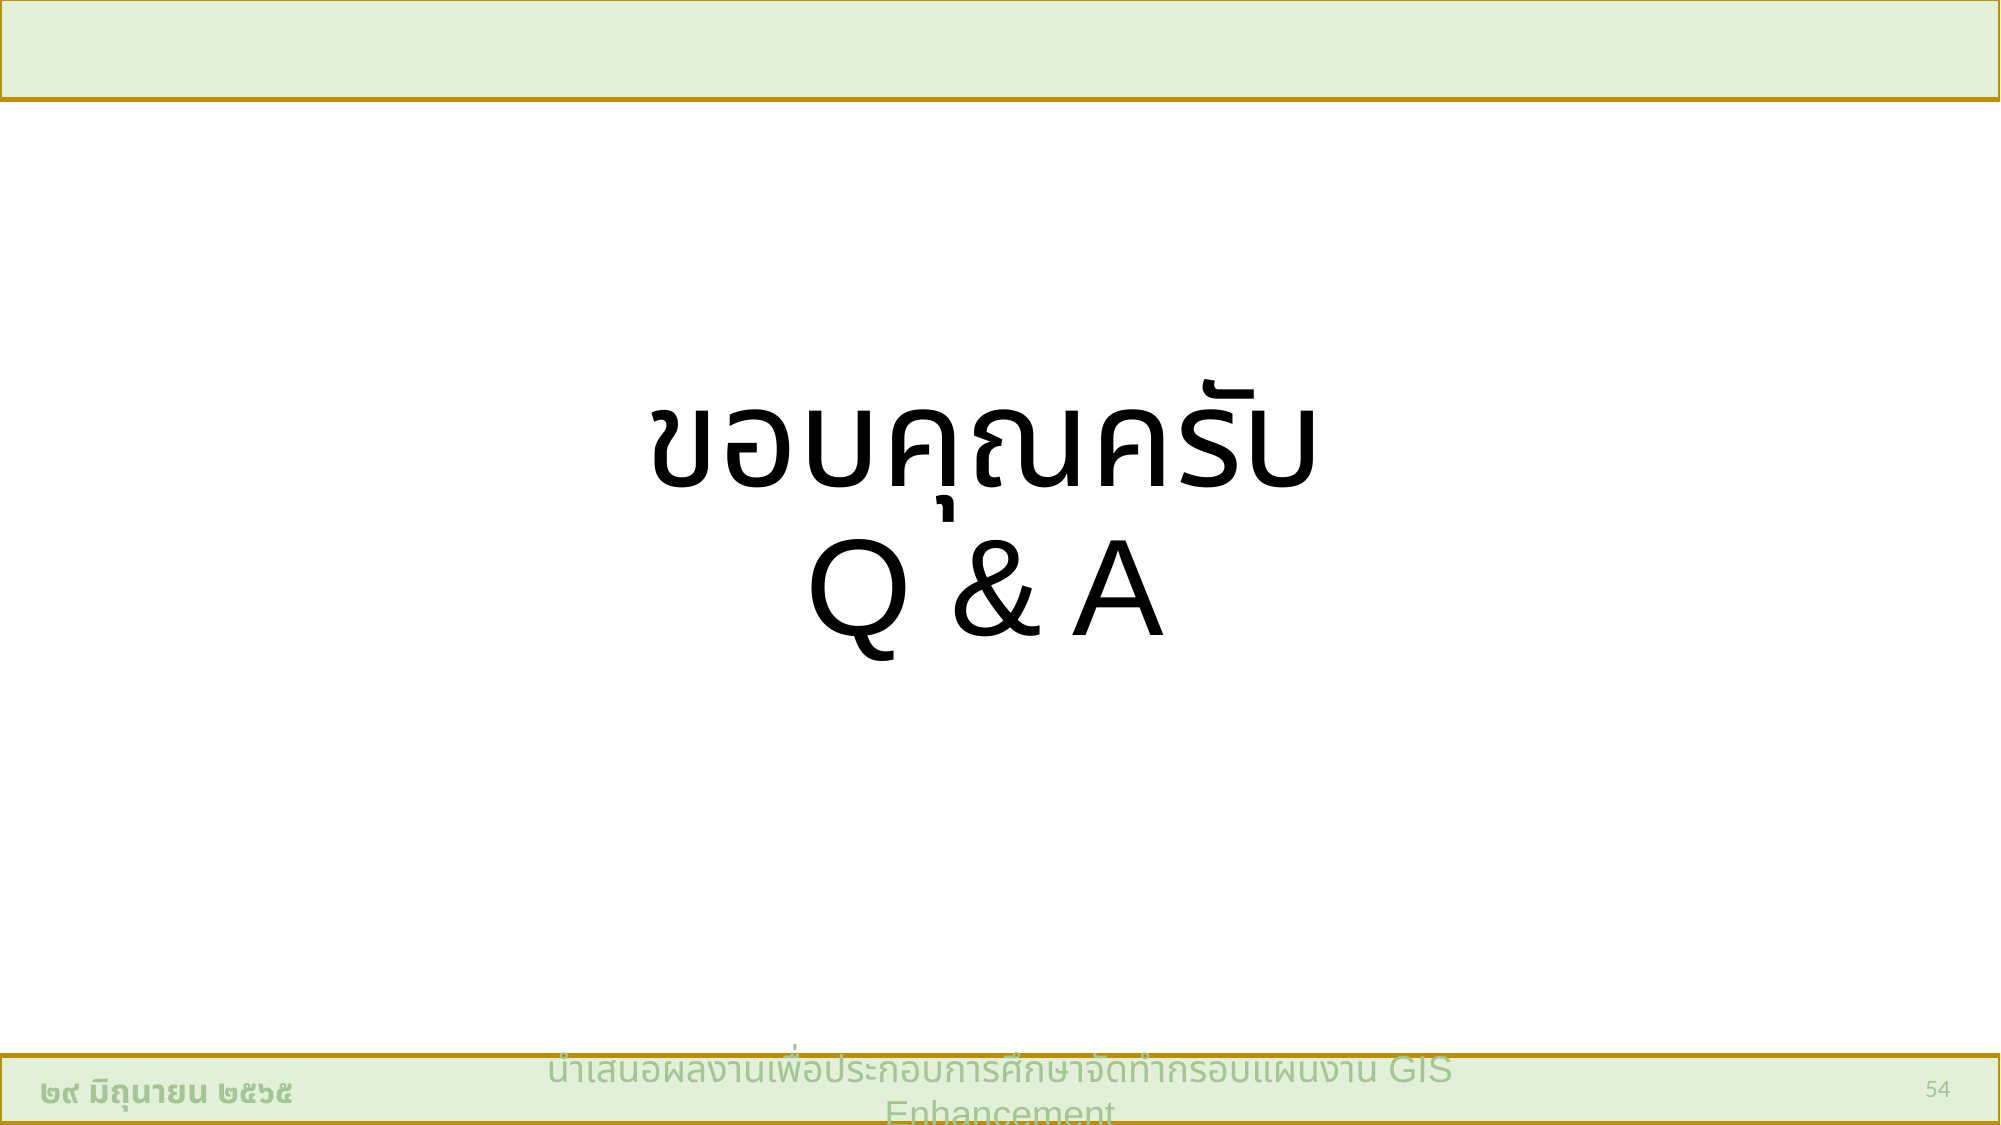

ขอบคุณครับ
Q & A
54
๒๙ มิถุนายน ๒๕๖๕
นำเสนอผลงานเพื่อประกอบการศึกษาจัดทำกรอบแผนงาน GIS Enhancement